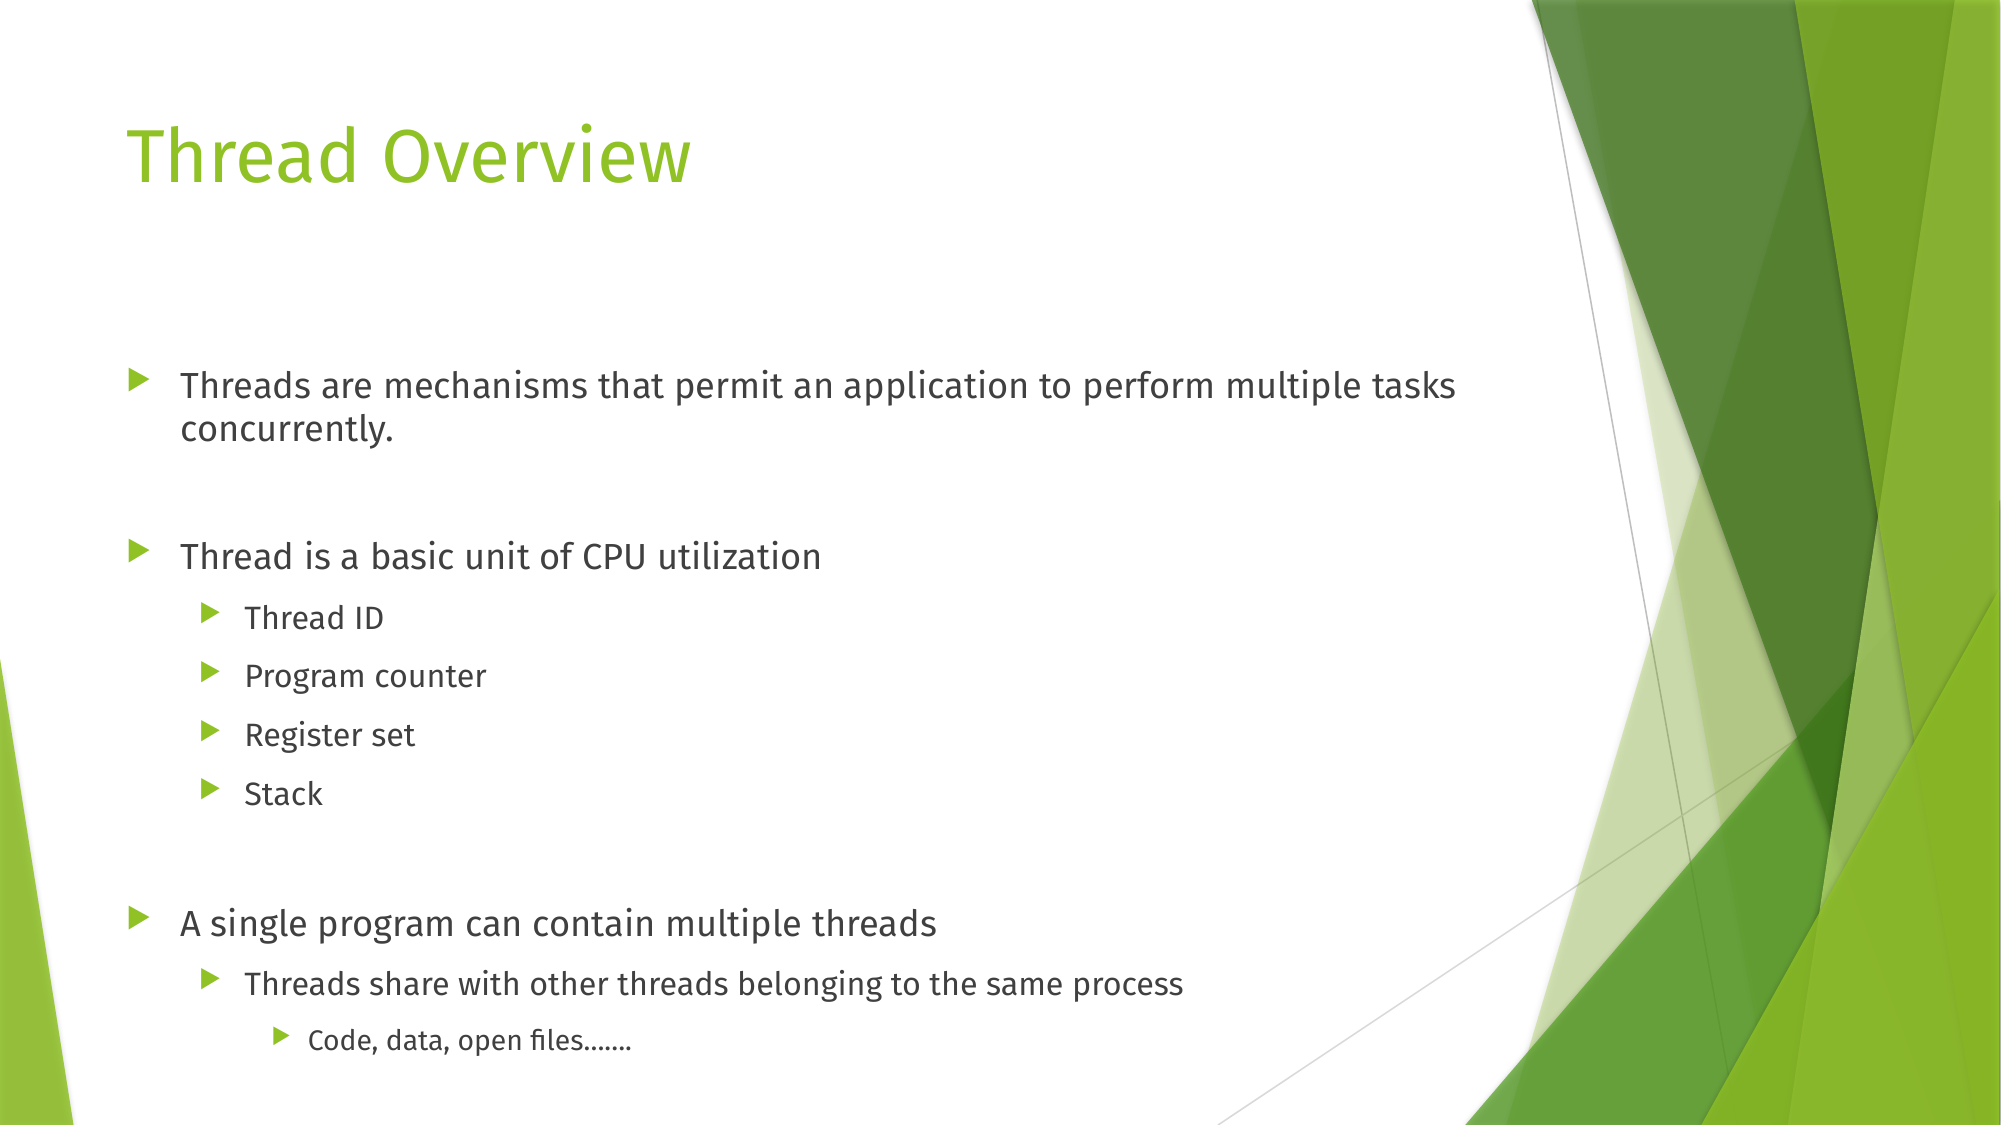

# Thread Overview
Threads are mechanisms that permit an application to perform multiple tasks concurrently.

Thread is a basic unit of CPU utilization
Thread ID
Program counter
Register set
Stack

A single program can contain multiple threads
Threads share with other threads belonging to the same process
Code, data, open files…….